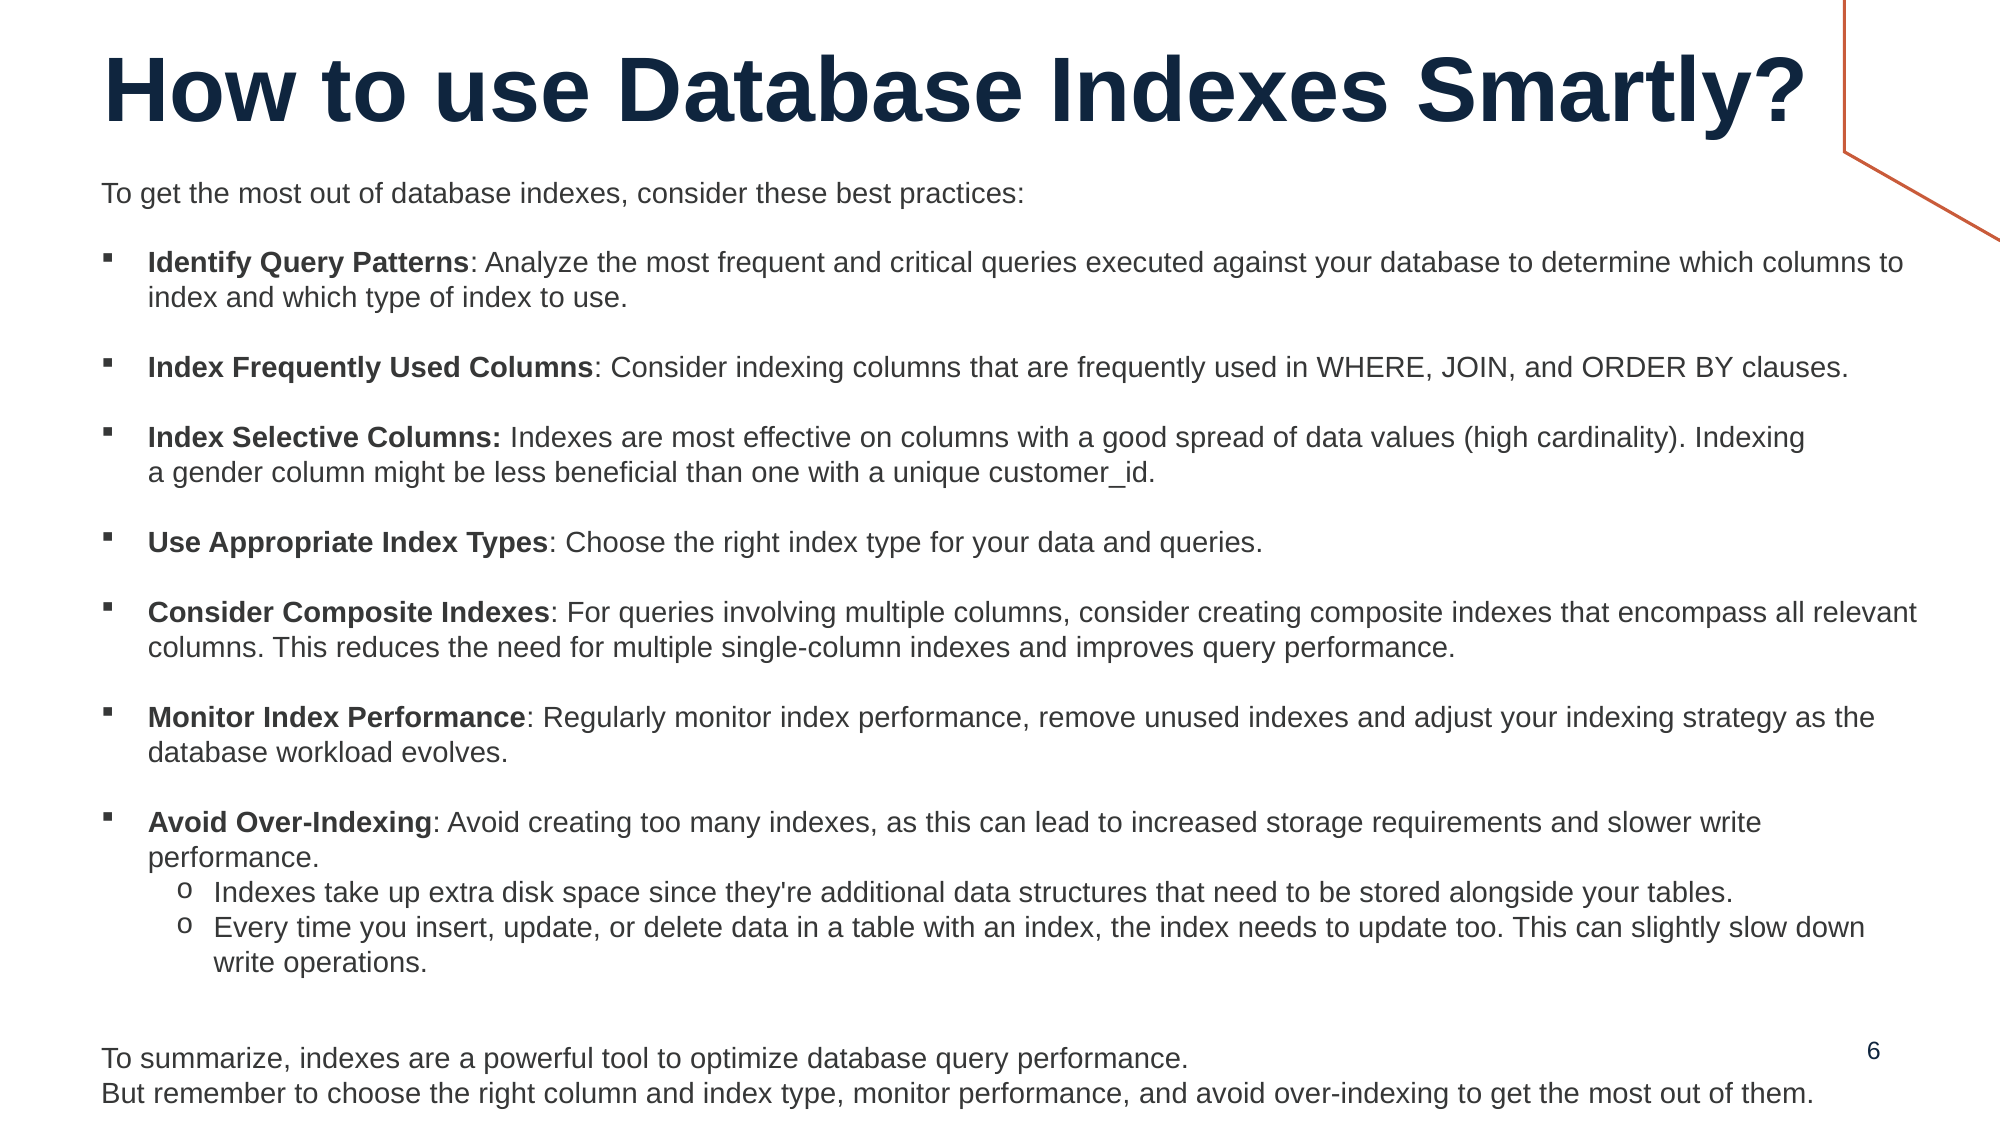

# How to use Database Indexes Smartly?
To get the most out of database indexes, consider these best practices:

Identify Query Patterns: Analyze the most frequent and critical queries executed against your database to determine which columns to index and which type of index to use.

Index Frequently Used Columns: Consider indexing columns that are frequently used in WHERE, JOIN, and ORDER BY clauses.

Index Selective Columns: Indexes are most effective on columns with a good spread of data values (high cardinality). Indexing a gender column might be less beneficial than one with a unique customer_id.

Use Appropriate Index Types: Choose the right index type for your data and queries.

Consider Composite Indexes: For queries involving multiple columns, consider creating composite indexes that encompass all relevant columns. This reduces the need for multiple single-column indexes and improves query performance.

Monitor Index Performance: Regularly monitor index performance, remove unused indexes and adjust your indexing strategy as the database workload evolves.

Avoid Over-Indexing: Avoid creating too many indexes, as this can lead to increased storage requirements and slower write performance.
Indexes take up extra disk space since they're additional data structures that need to be stored alongside your tables.
Every time you insert, update, or delete data in a table with an index, the index needs to update too. This can slightly slow down write operations.

To summarize, indexes are a powerful tool to optimize database query performance.
But remember to choose the right column and index type, monitor performance, and avoid over-indexing to get the most out of them.
6